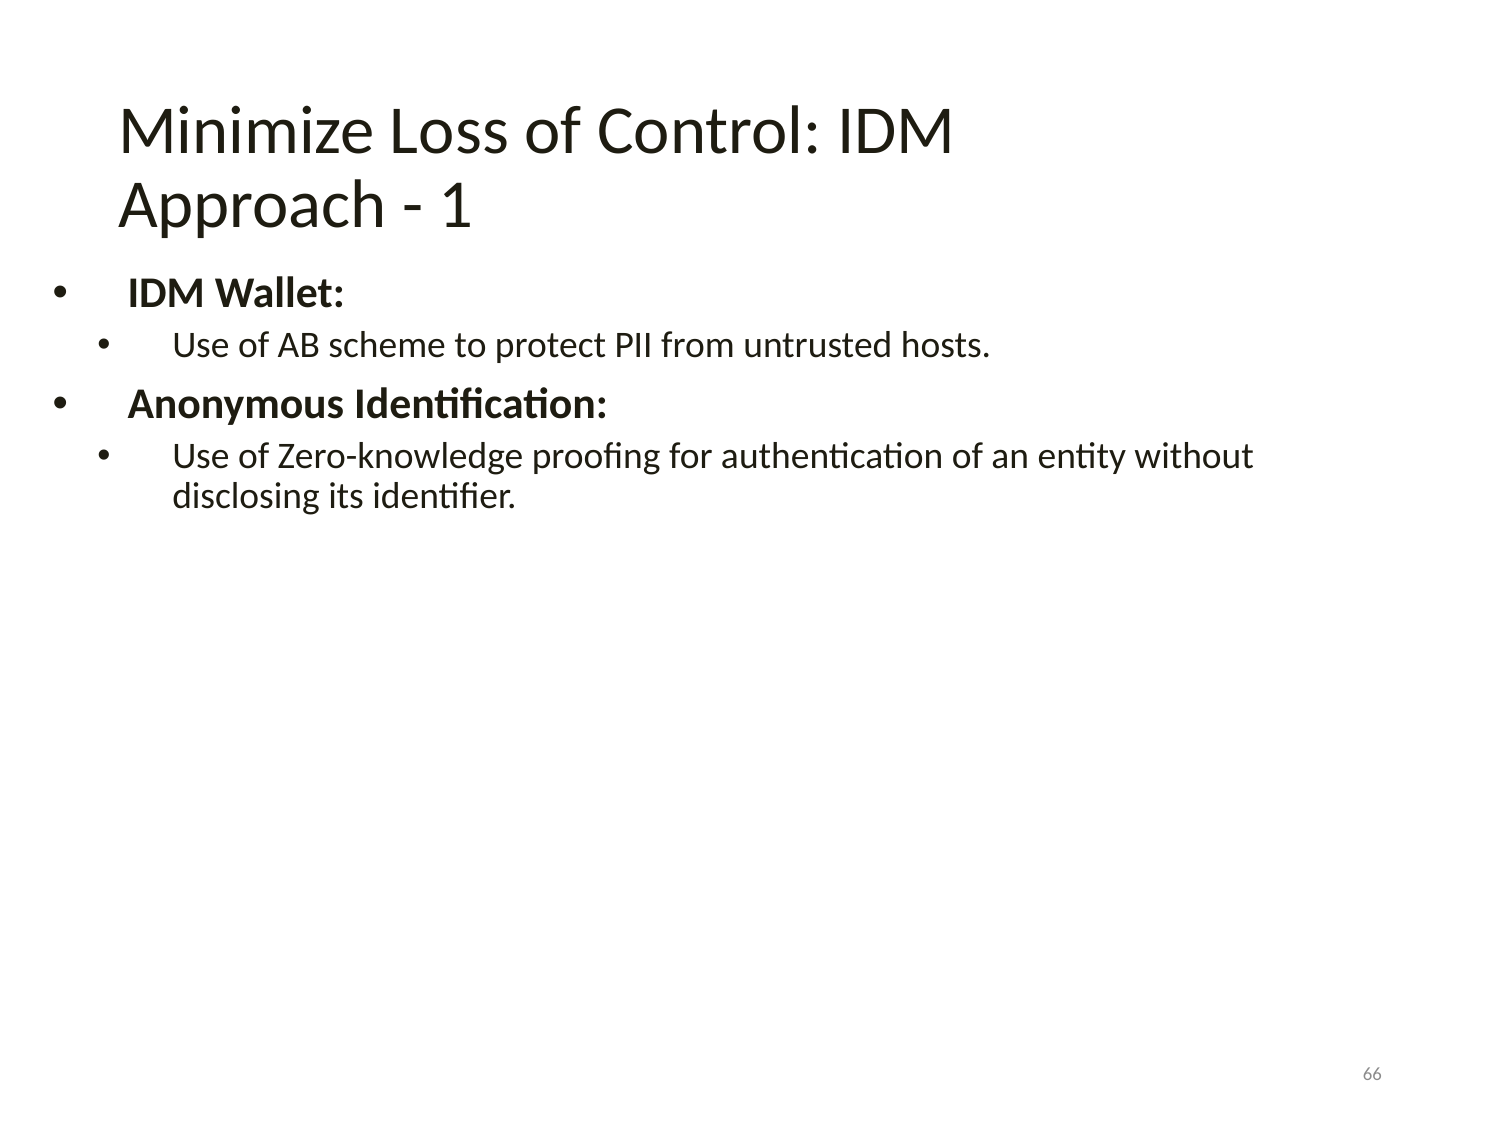

# Minimize Loss of Control: IDM Approach - 1
IDM Wallet:
Use of AB scheme to protect PII from untrusted hosts.
Anonymous Identification:
Use of Zero-knowledge proofing for authentication of an entity without disclosing its identifier.

66